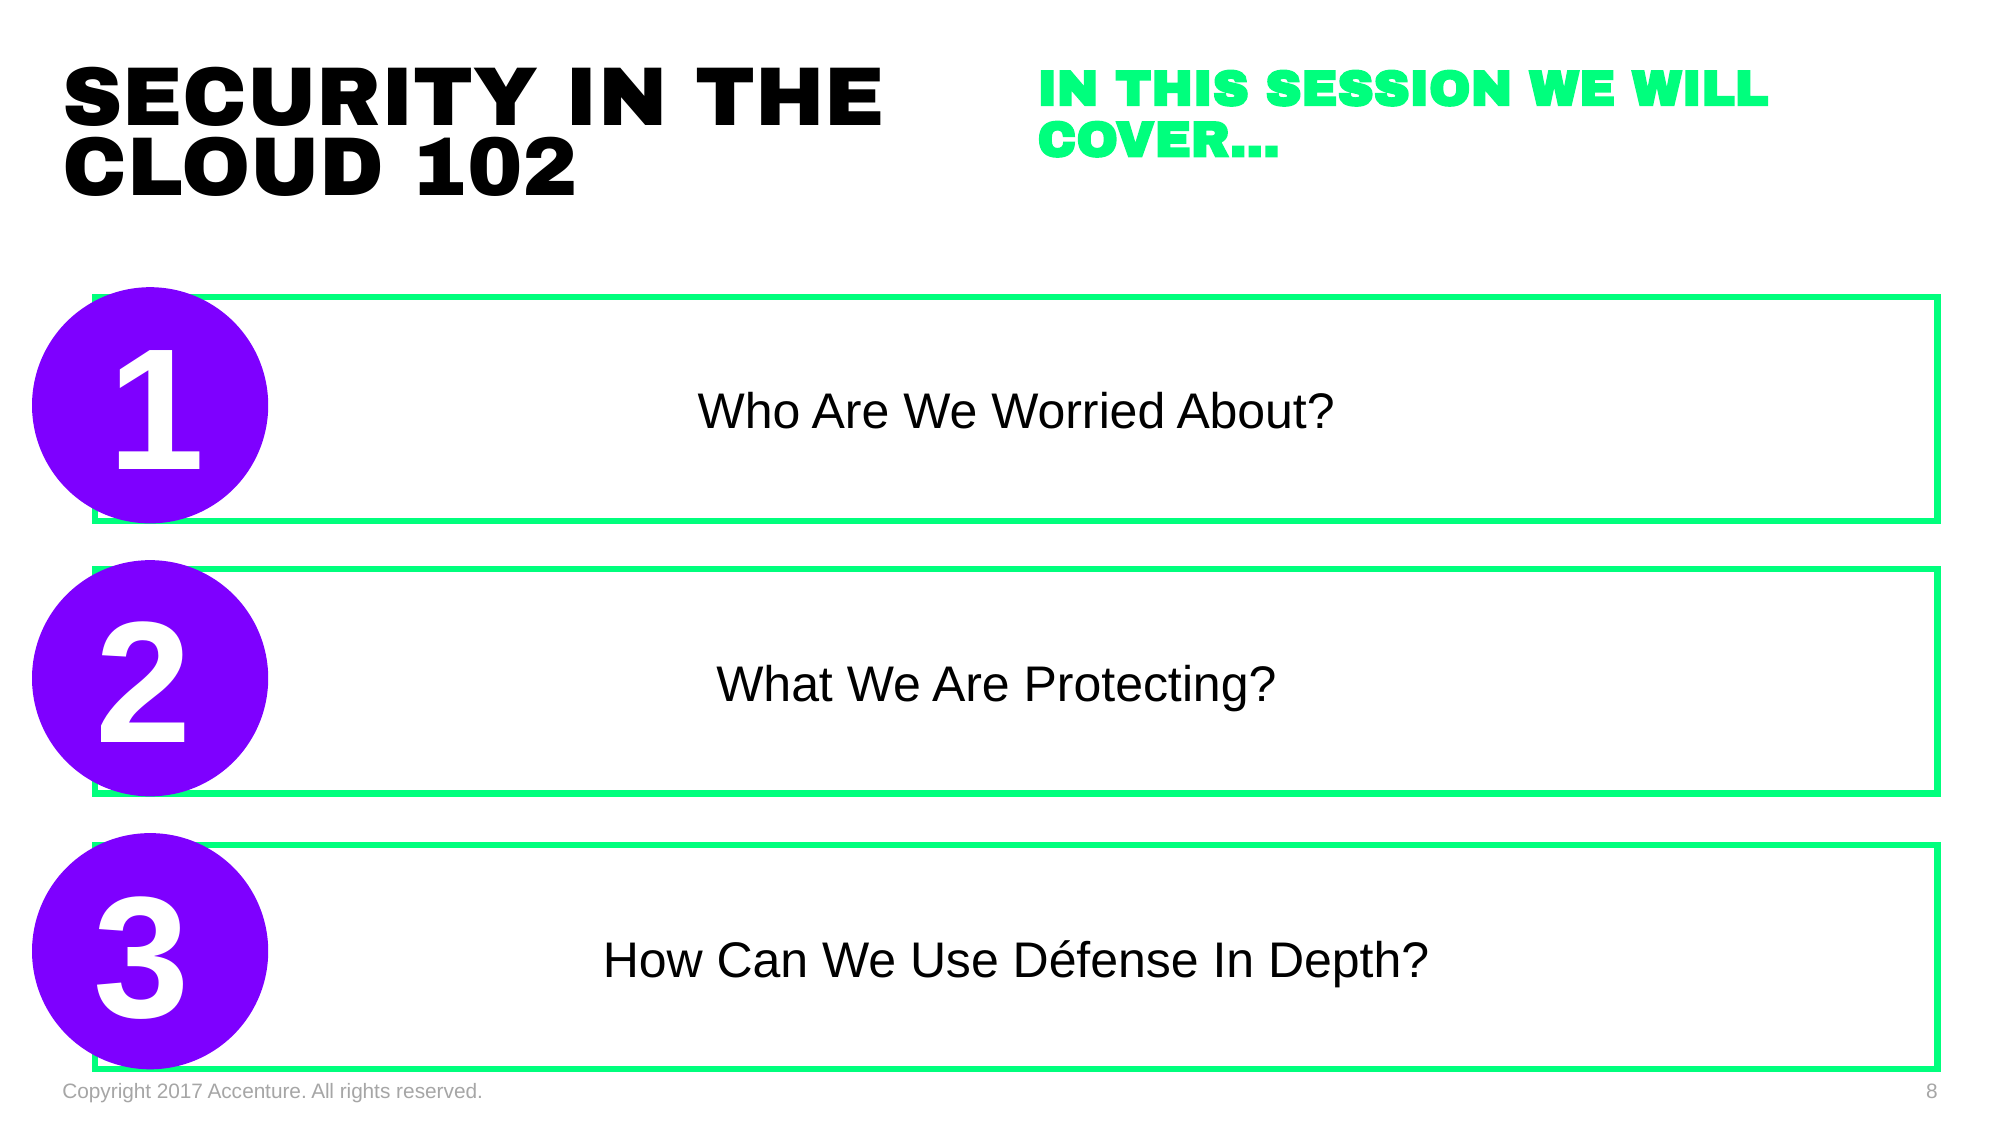

In this session we will cover…
# SECURITY IN THE CLOUD 102

1
Who Are We Worried About?

2
What We Are Protecting?

3
How Can We Use Défense In Depth?
Copyright 2017 Accenture. All rights reserved.
8